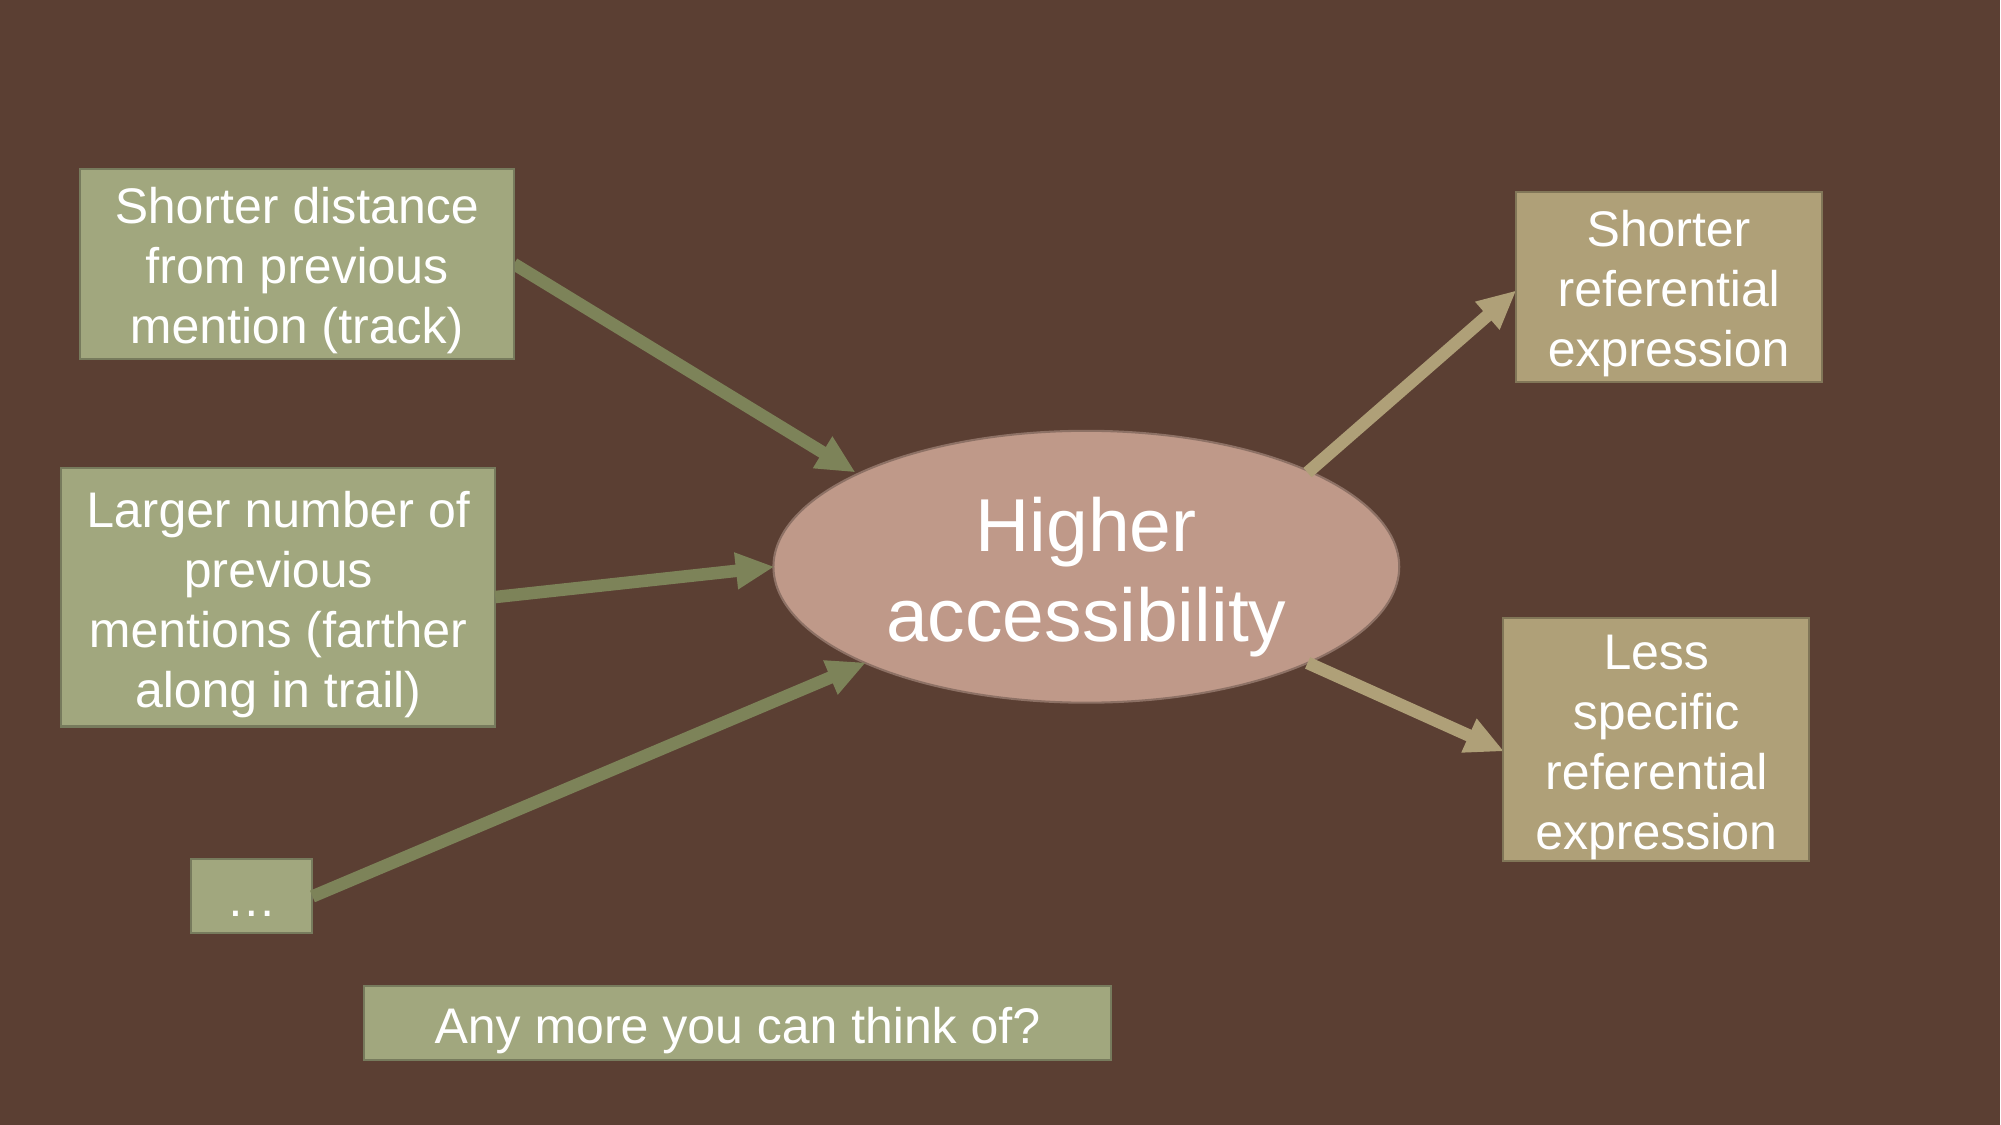

Shorter distance from previous mention (track)
Shorter referential expression
Higher accessibility
Larger number of previous mentions (farther along in trail)
Less specific referential expression
…
Any more you can think of?